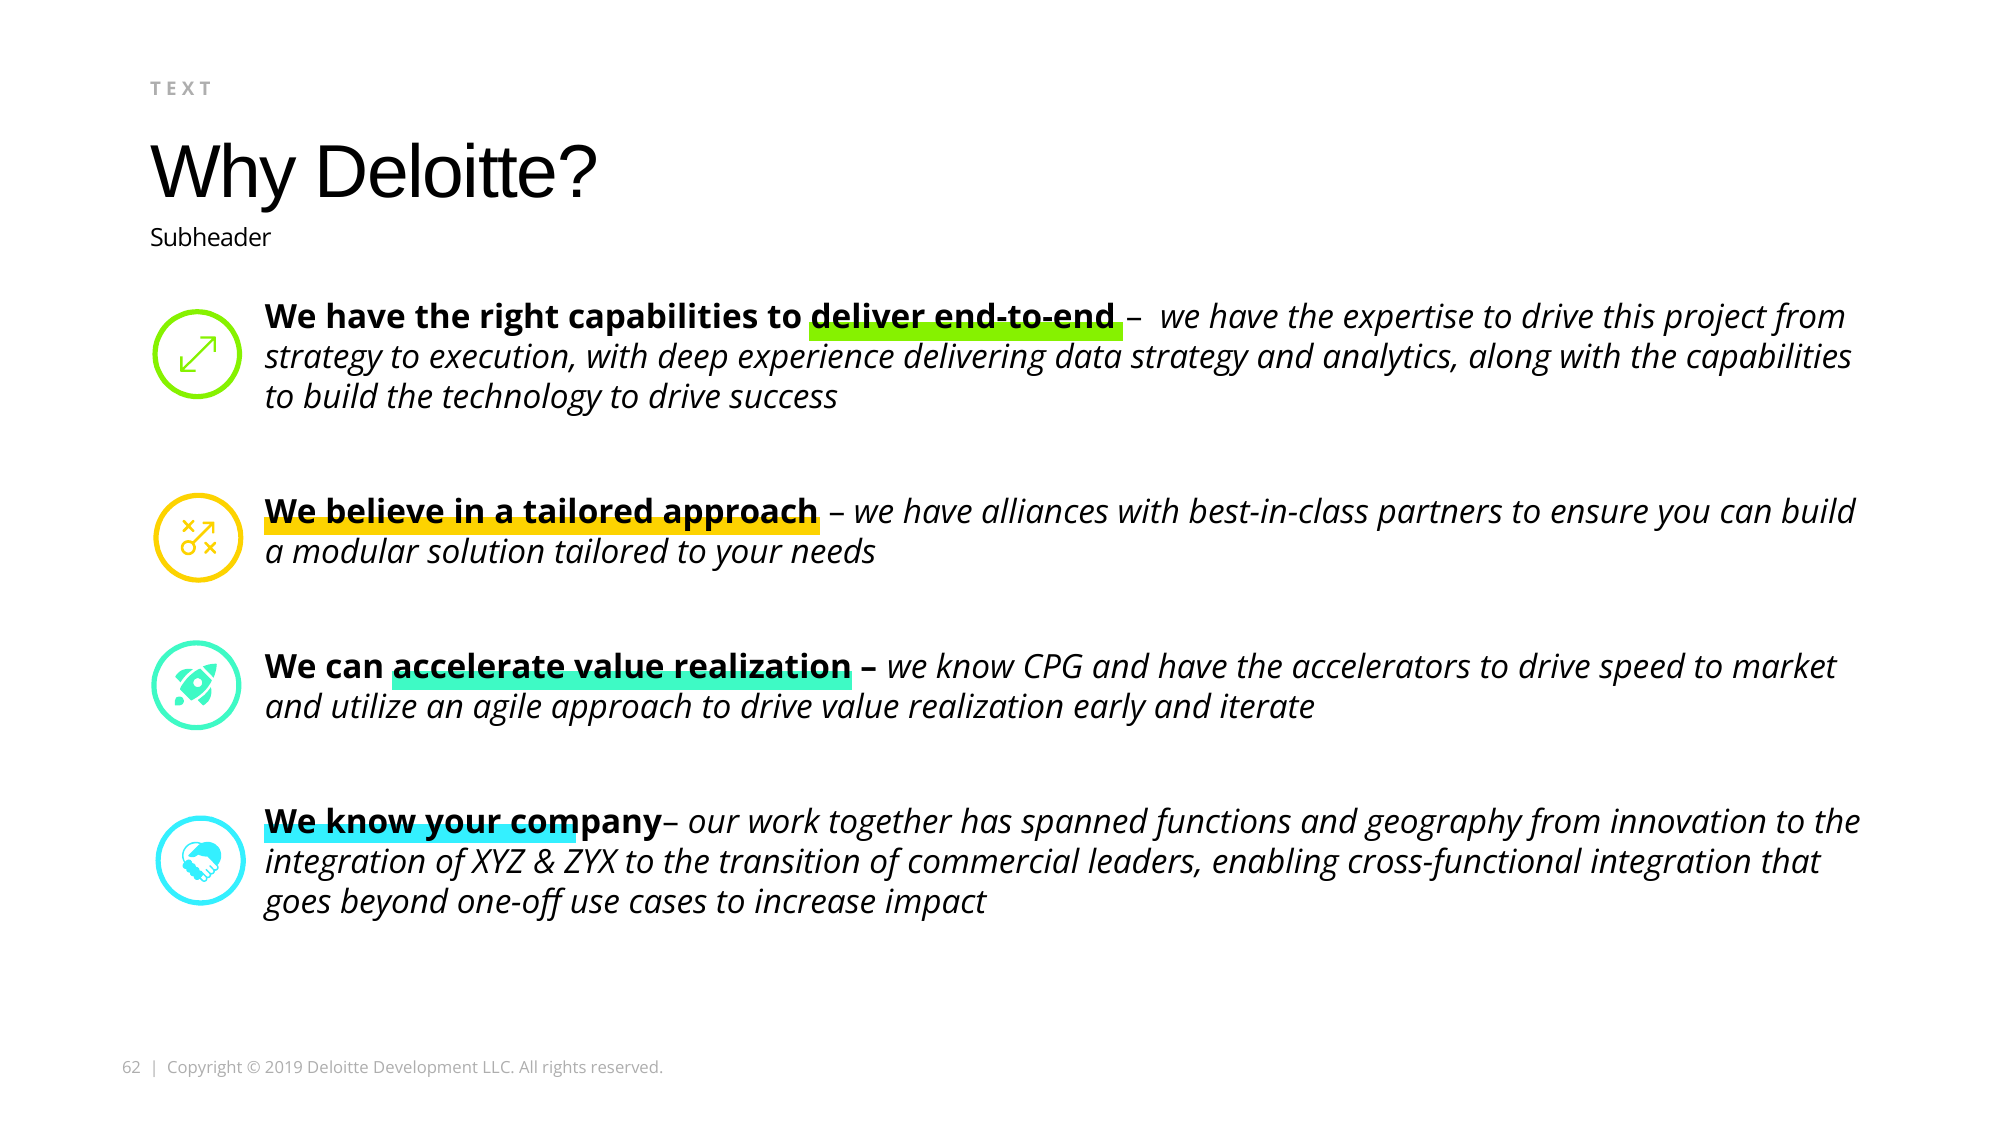

text
# Why Deloitte?
Subheader
We have the right capabilities to deliver end-to-end –  we have the expertise to drive this project from strategy to execution, with deep experience delivering data strategy and analytics, along with the capabilities to build the technology to drive success
We believe in a tailored approach – we have alliances with best-in-class partners to ensure you can build a modular solution tailored to your needs
We can accelerate value realization – we know CPG and have the accelerators to drive speed to market and utilize an agile approach to drive value realization early and iterate
We know your company– our work together has spanned functions and geography from innovation to the integration of XYZ & ZYX to the transition of commercial leaders, enabling cross-functional integration that goes beyond one-off use cases to increase impact